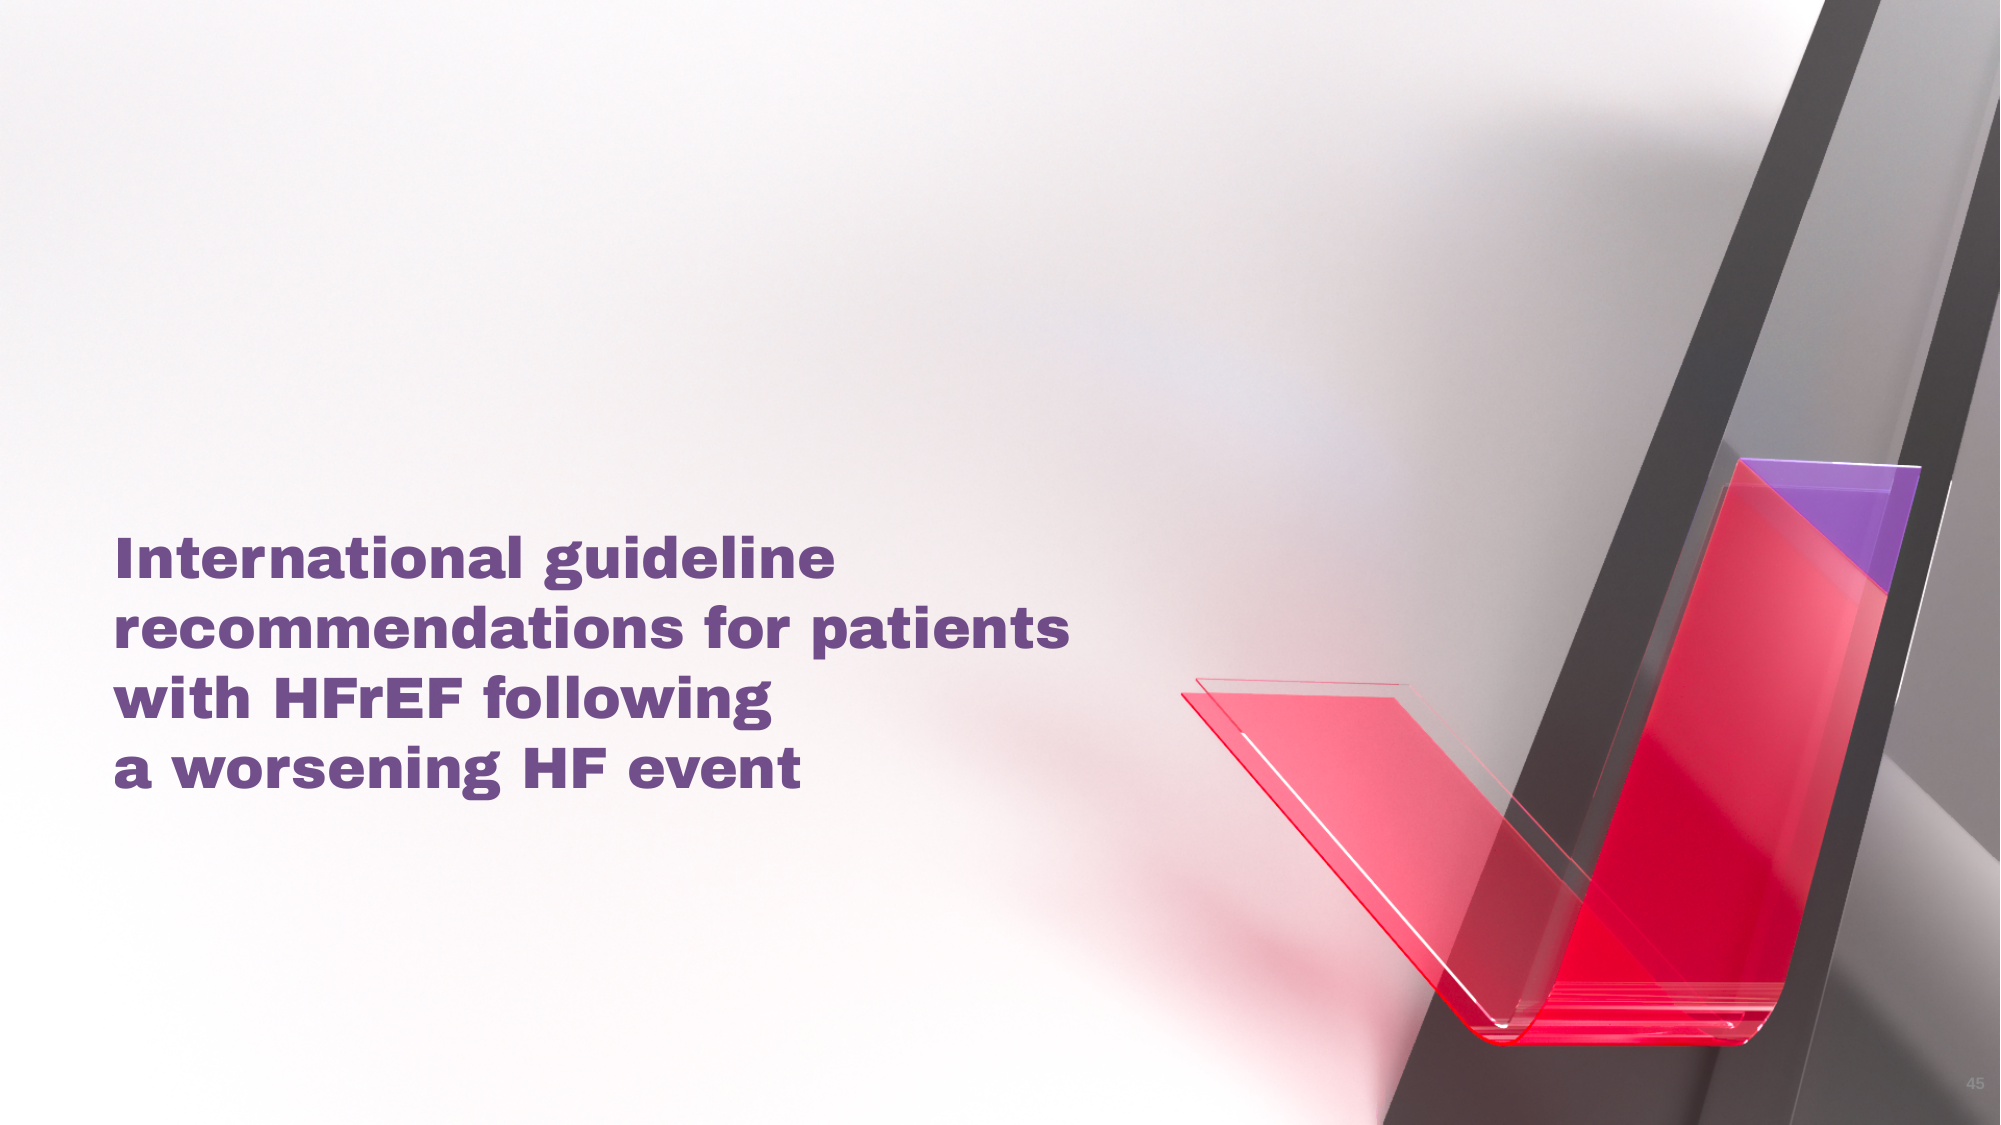

# International guideline recommendations for patients with HFrEF following a worsening HF event
45